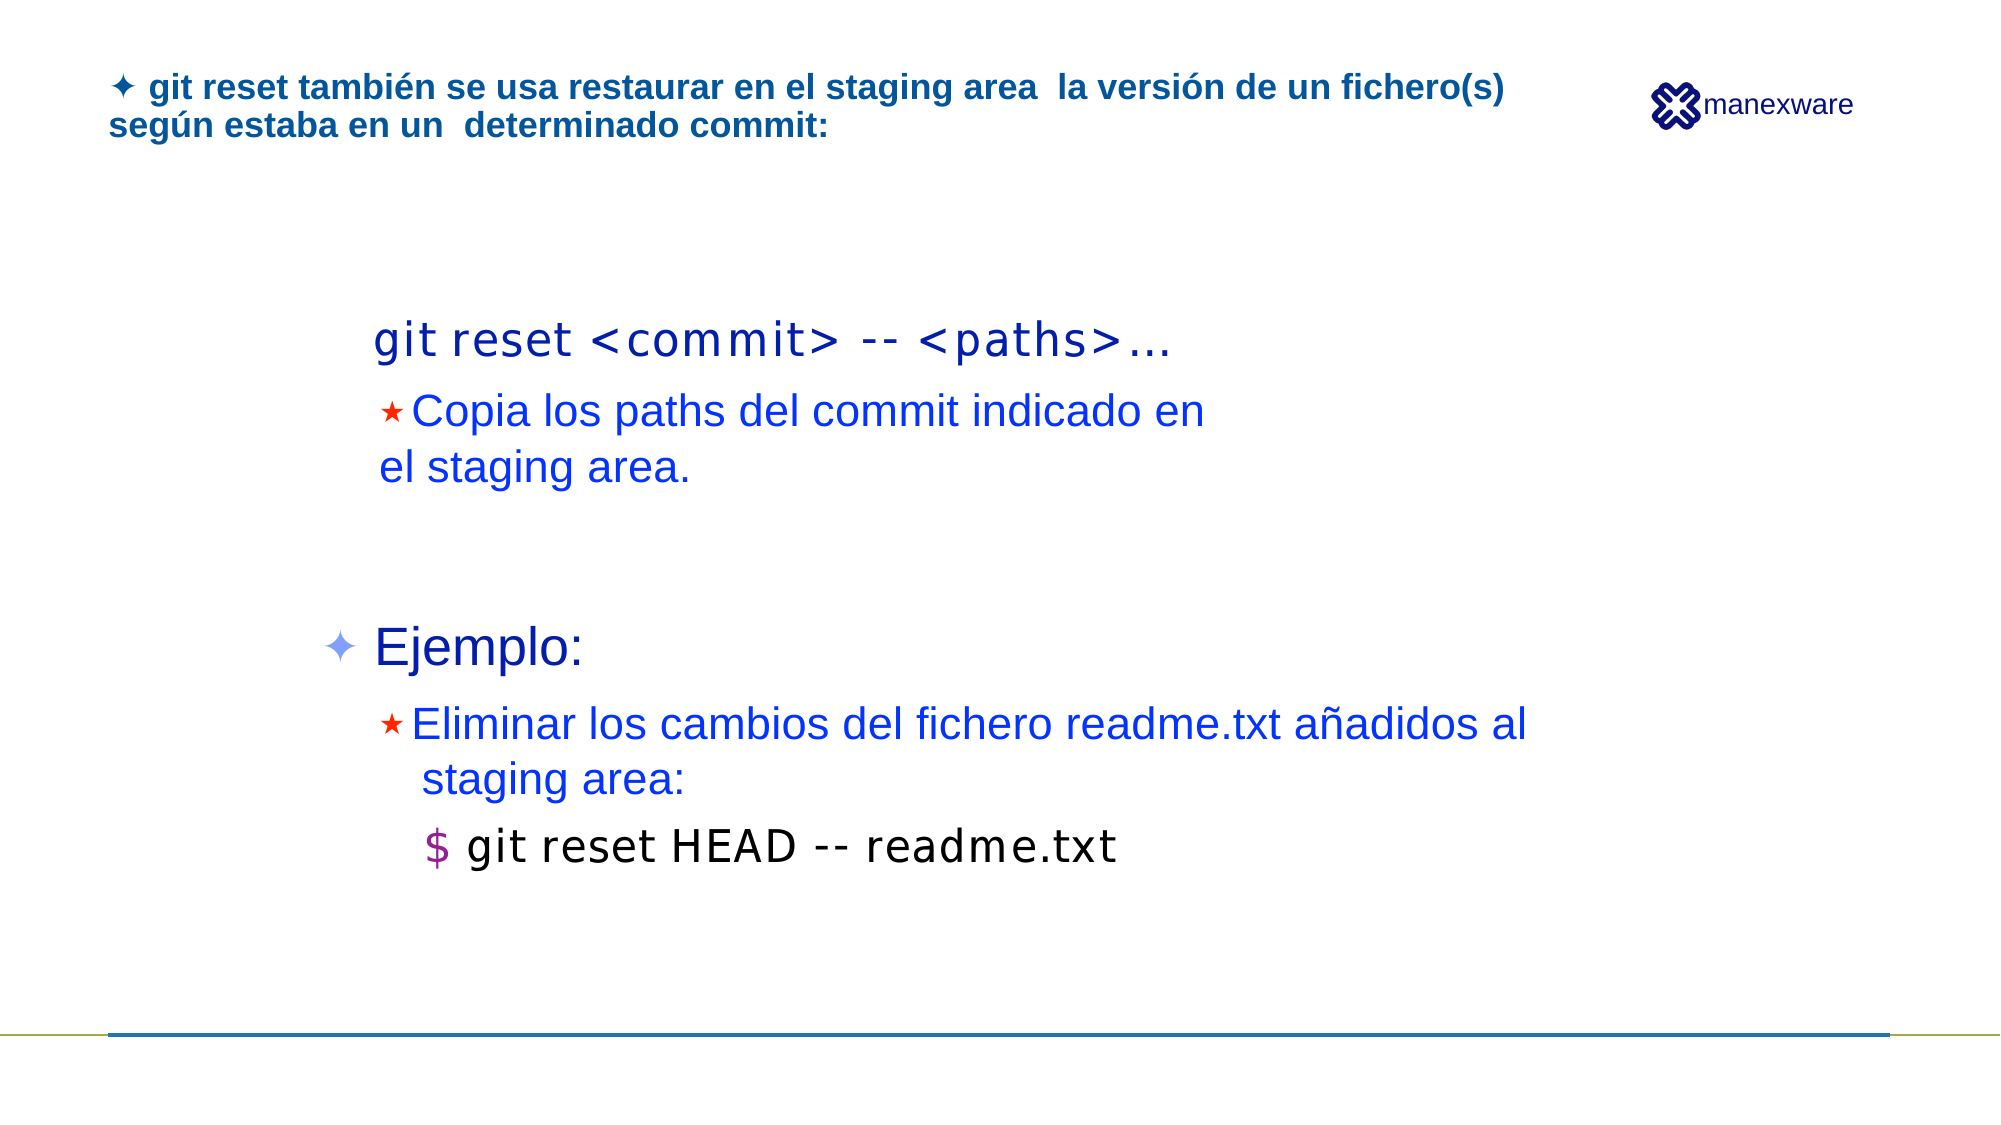

# ✦ git reset también se usa restaurar en el staging area  la versión de un fichero(s) según estaba en un  determinado commit:
git reset <commit> -- <paths>...
★ Copia los paths del commit indicado en el staging area.

✦ Ejemplo:
★ Eliminar los cambios del fichero readme.txt añadidos al  staging area:
$ git reset HEAD -- readme.txt